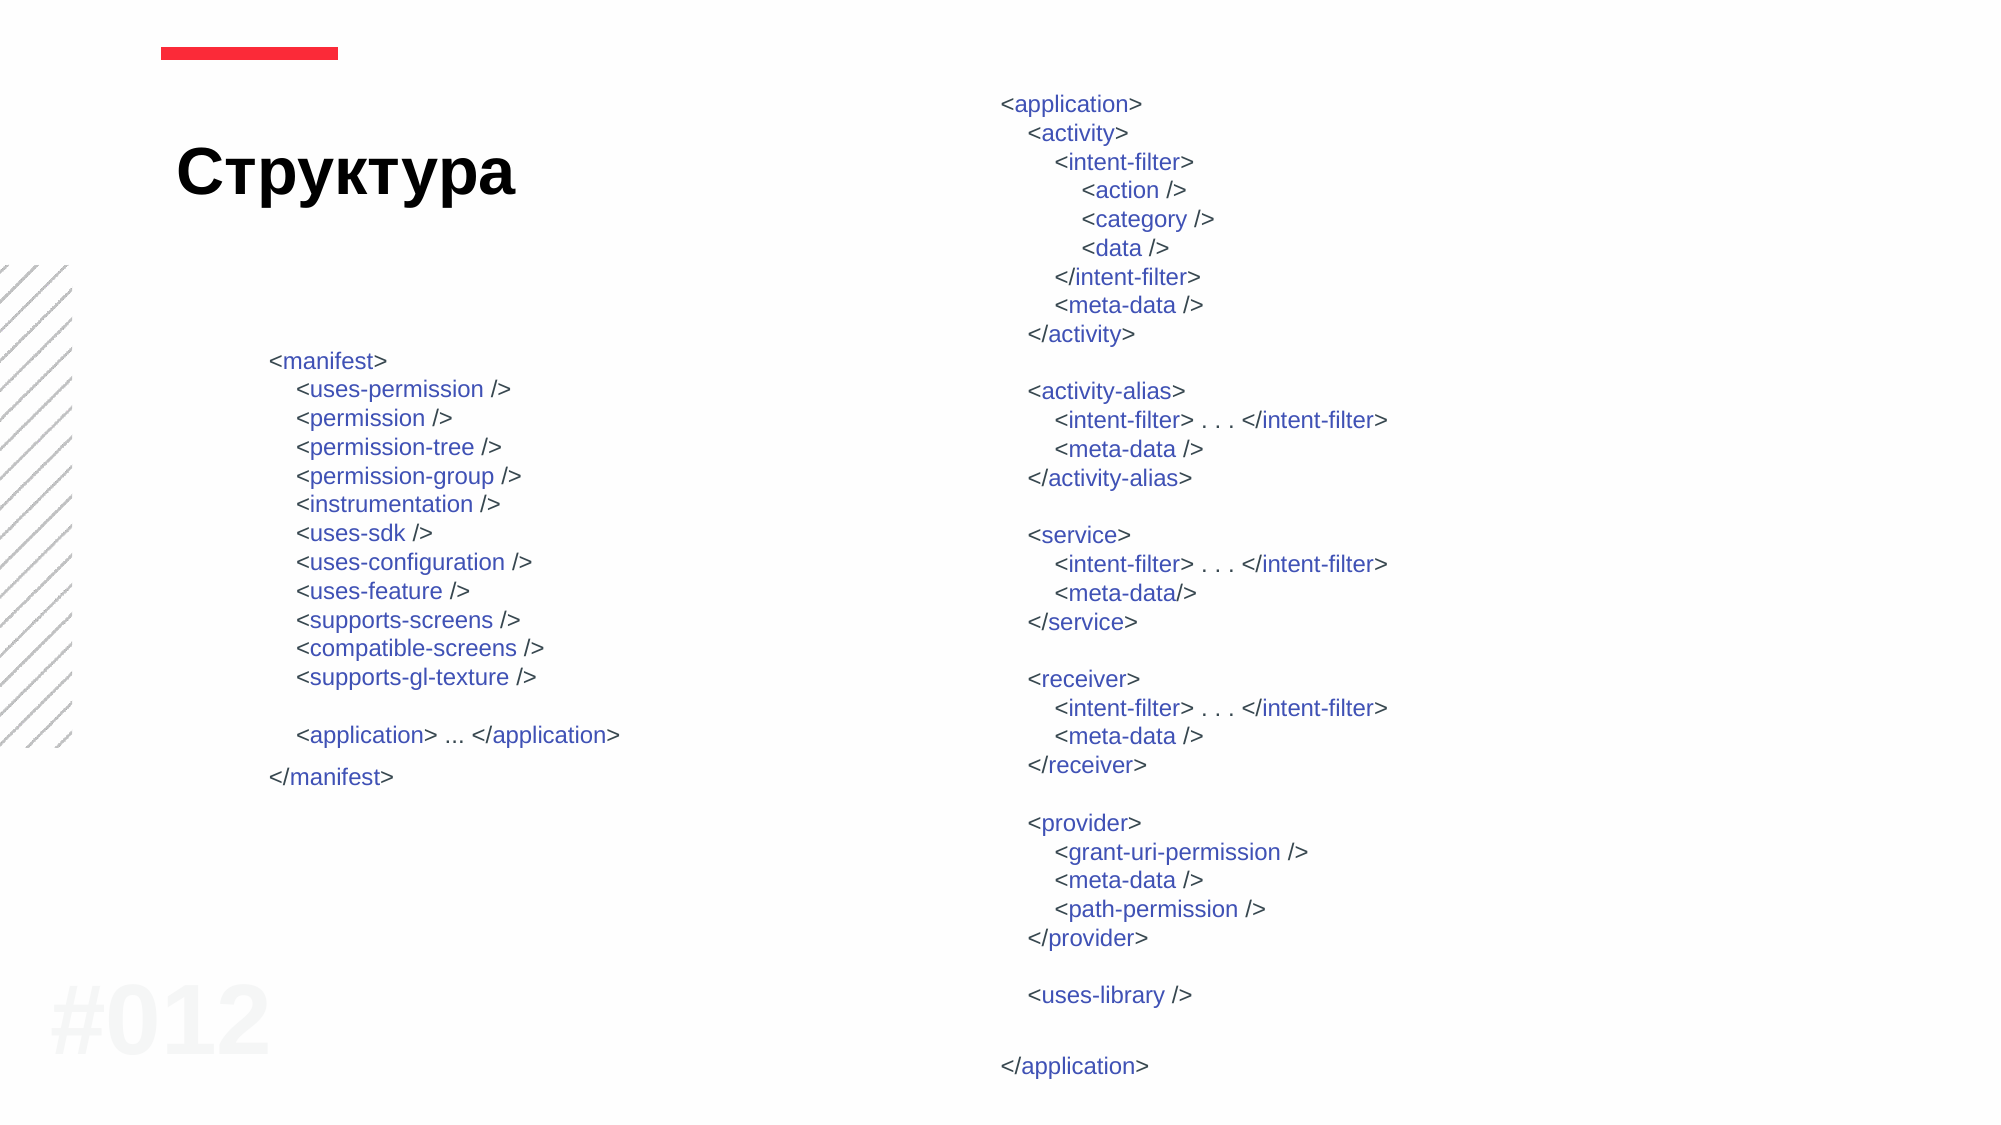

<application>
    <activity>
        <intent-filter>
            <action />
            <category />
            <data />
        </intent-filter>
        <meta-data />
    </activity>

    <activity-alias>
        <intent-filter> . . . </intent-filter>
        <meta-data />
    </activity-alias>

    <service>
        <intent-filter> . . . </intent-filter>
        <meta-data/>
    </service>

    <receiver>
        <intent-filter> . . . </intent-filter>
        <meta-data />
    </receiver>

    <provider>
        <grant-uri-permission />
        <meta-data />
        <path-permission />
    </provider>

    <uses-library />

</application>
Структура
<manifest>
    <uses-permission />
    <permission />
    <permission-tree />
    <permission-group />
    <instrumentation />
    <uses-sdk />
    <uses-configuration />
    <uses-feature />
    <supports-screens />
    <compatible-screens />
    <supports-gl-texture />

    <application> ... </application>
</manifest>
#012